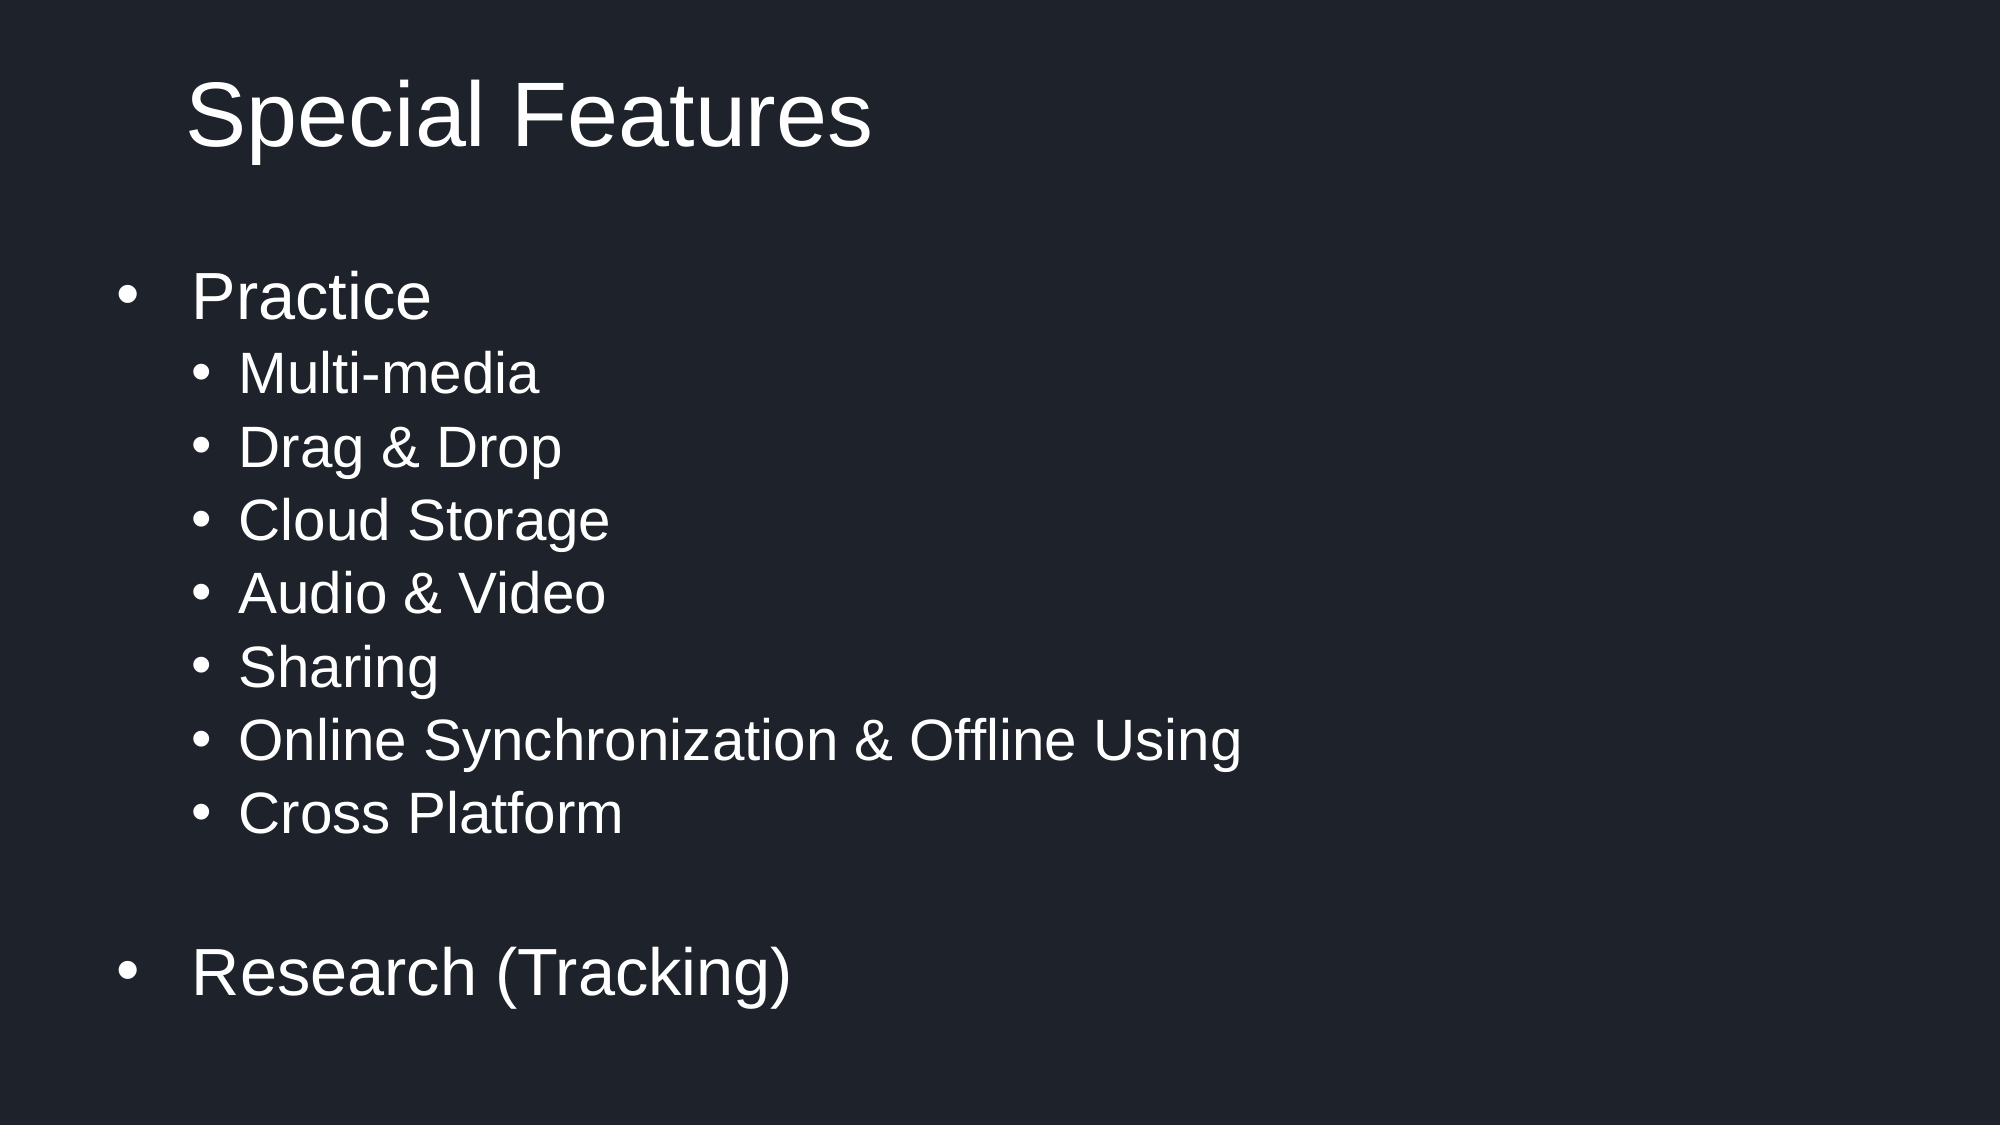

Special Features

Practice
Multi-media
Drag & Drop
Cloud Storage
Audio & Video
Sharing
Online Synchronization & Offline Using
Cross Platform

Research (Tracking)